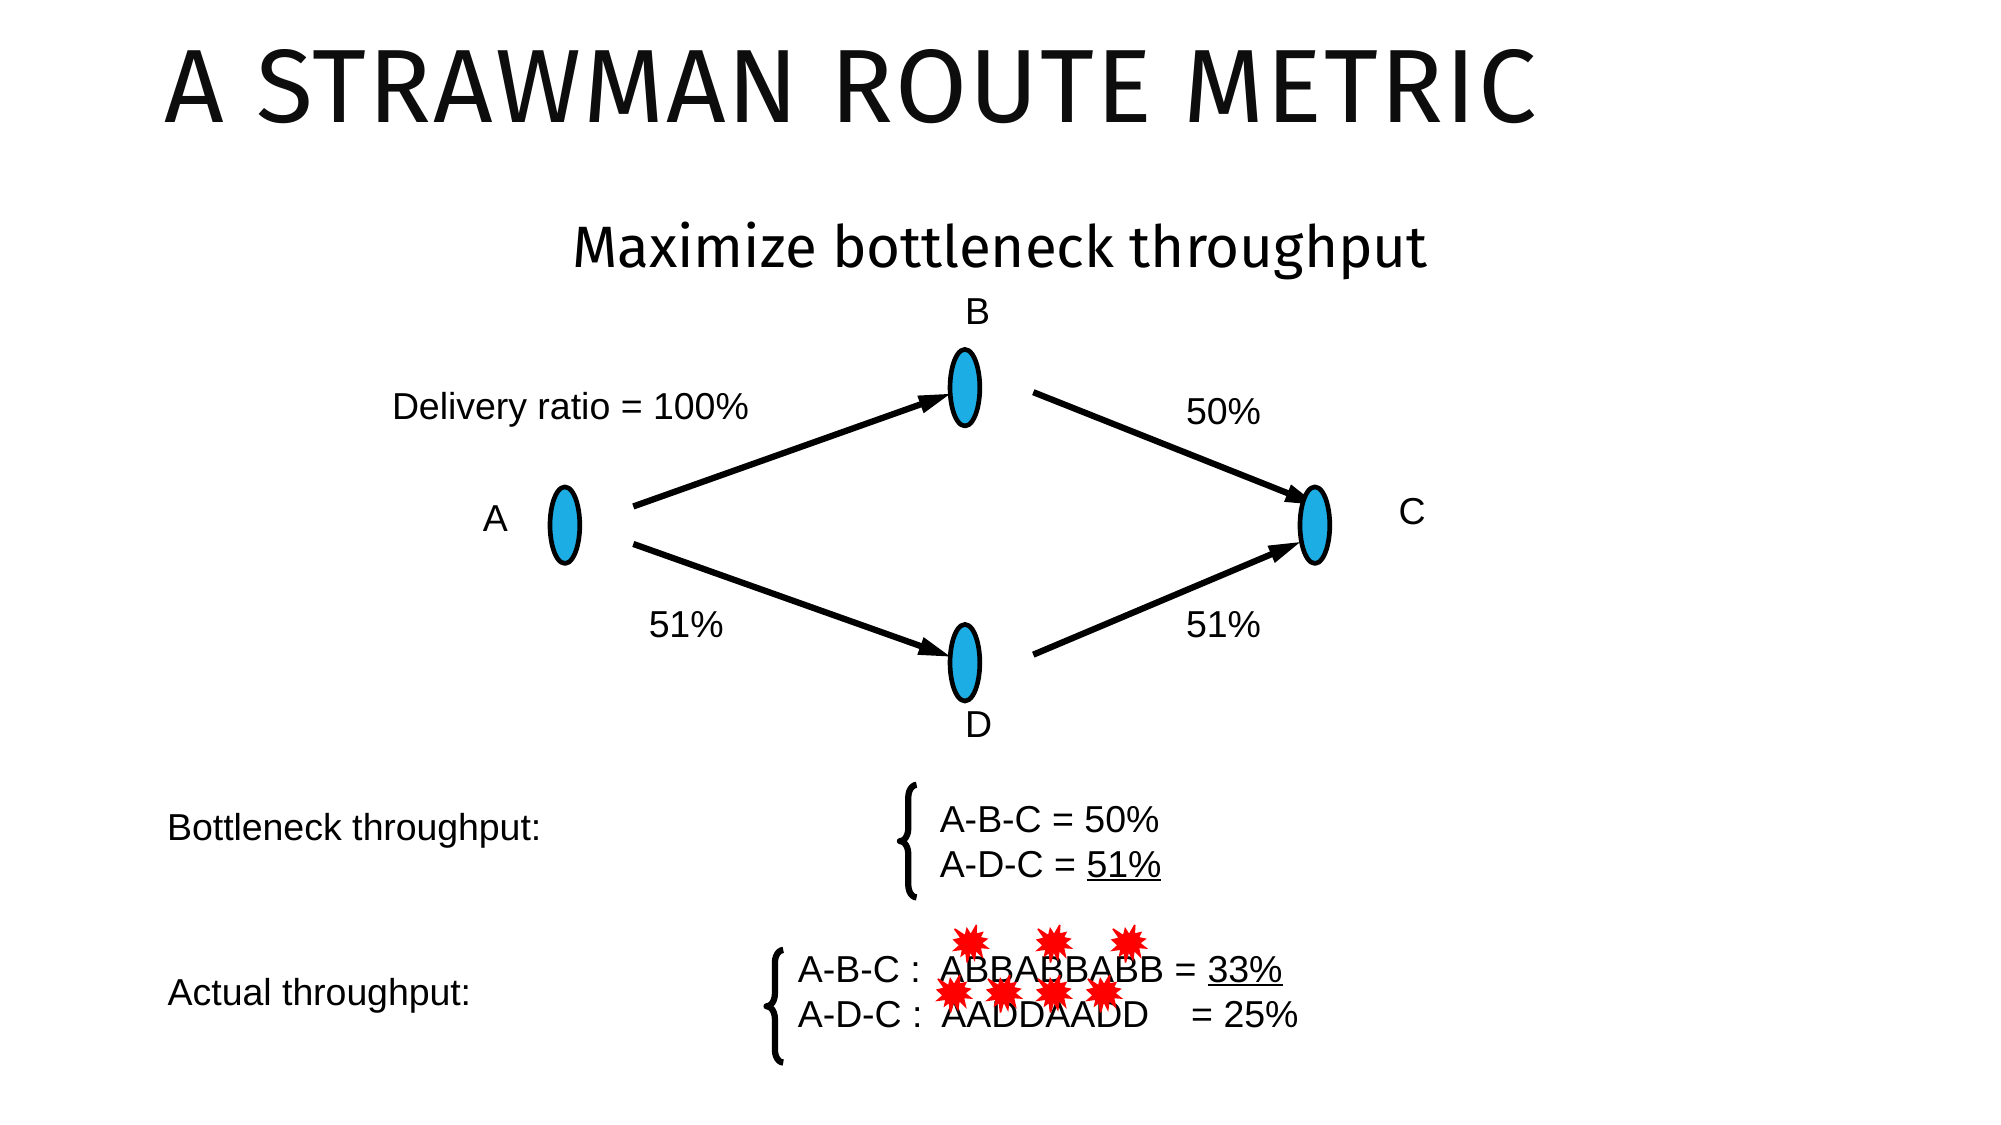

# A strawman route metric
Maximize bottleneck throughput
B

Delivery ratio = 100%
50%

C
A

51%
51%

D

A-B-C = 50%
A-D-C = 51%
Bottleneck throughput:

A-B-C :  ABBABBABB = 33%
A-D-C :  AADDAADD    = 25%

Actual throughput: